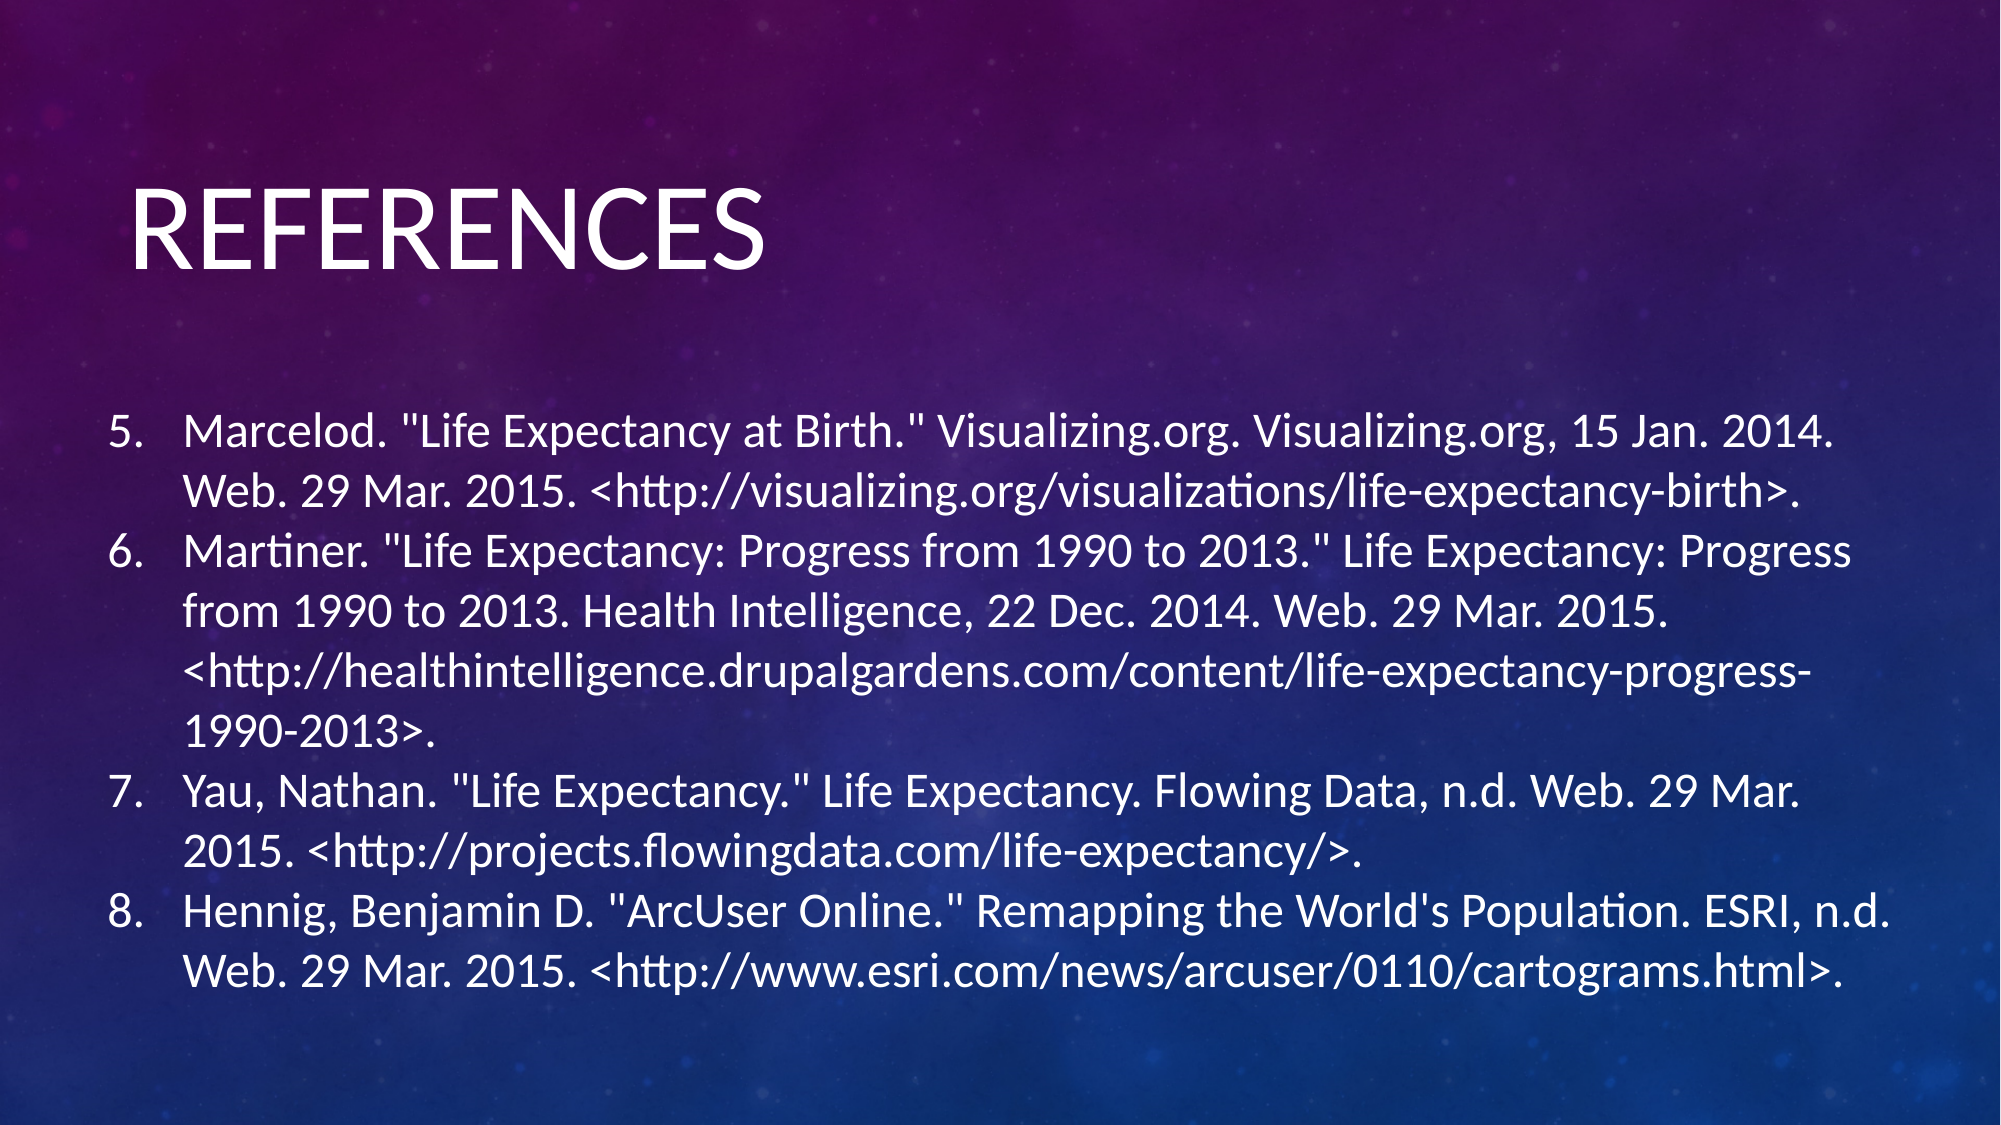

# References
Marcelod. "Life Expectancy at Birth." Visualizing.org. Visualizing.org, 15 Jan. 2014. Web. 29 Mar. 2015. <http://visualizing.org/visualizations/life-expectancy-birth>.
Martiner. "Life Expectancy: Progress from 1990 to 2013." Life Expectancy: Progress from 1990 to 2013. Health Intelligence, 22 Dec. 2014. Web. 29 Mar. 2015. <http://healthintelligence.drupalgardens.com/content/life-expectancy-progress-1990-2013>.
Yau, Nathan. "Life Expectancy." Life Expectancy. Flowing Data, n.d. Web. 29 Mar. 2015. <http://projects.flowingdata.com/life-expectancy/>.
Hennig, Benjamin D. "ArcUser Online." Remapping the World's Population. ESRI, n.d. Web. 29 Mar. 2015. <http://www.esri.com/news/arcuser/0110/cartograms.html>.